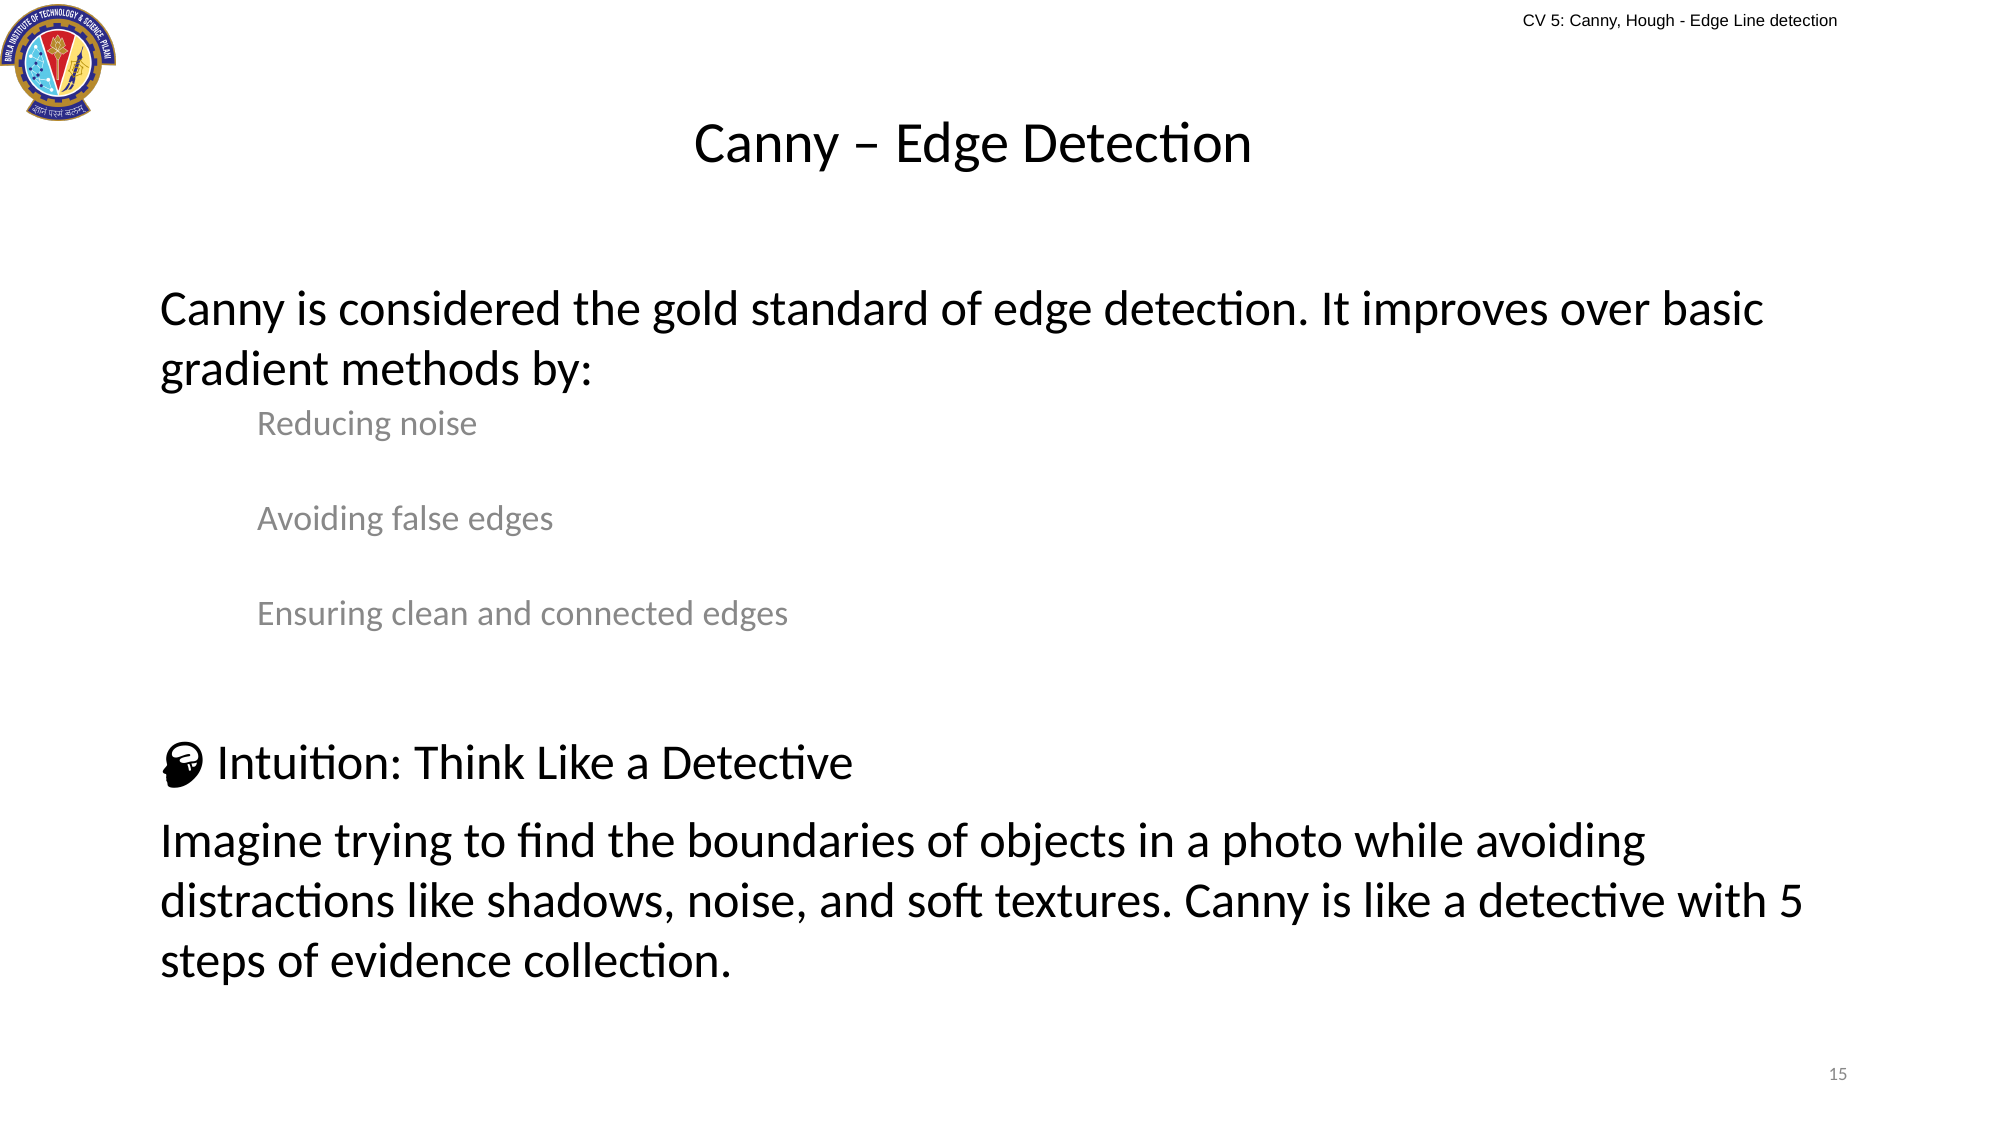

# Canny – Edge Detection
Canny is considered the gold standard of edge detection. It improves over basic gradient methods by:
Reducing noise

Avoiding false edges

Ensuring clean and connected edges

🧠 Intuition: Think Like a Detective
Imagine trying to find the boundaries of objects in a photo while avoiding distractions like shadows, noise, and soft textures. Canny is like a detective with 5 steps of evidence collection.
15